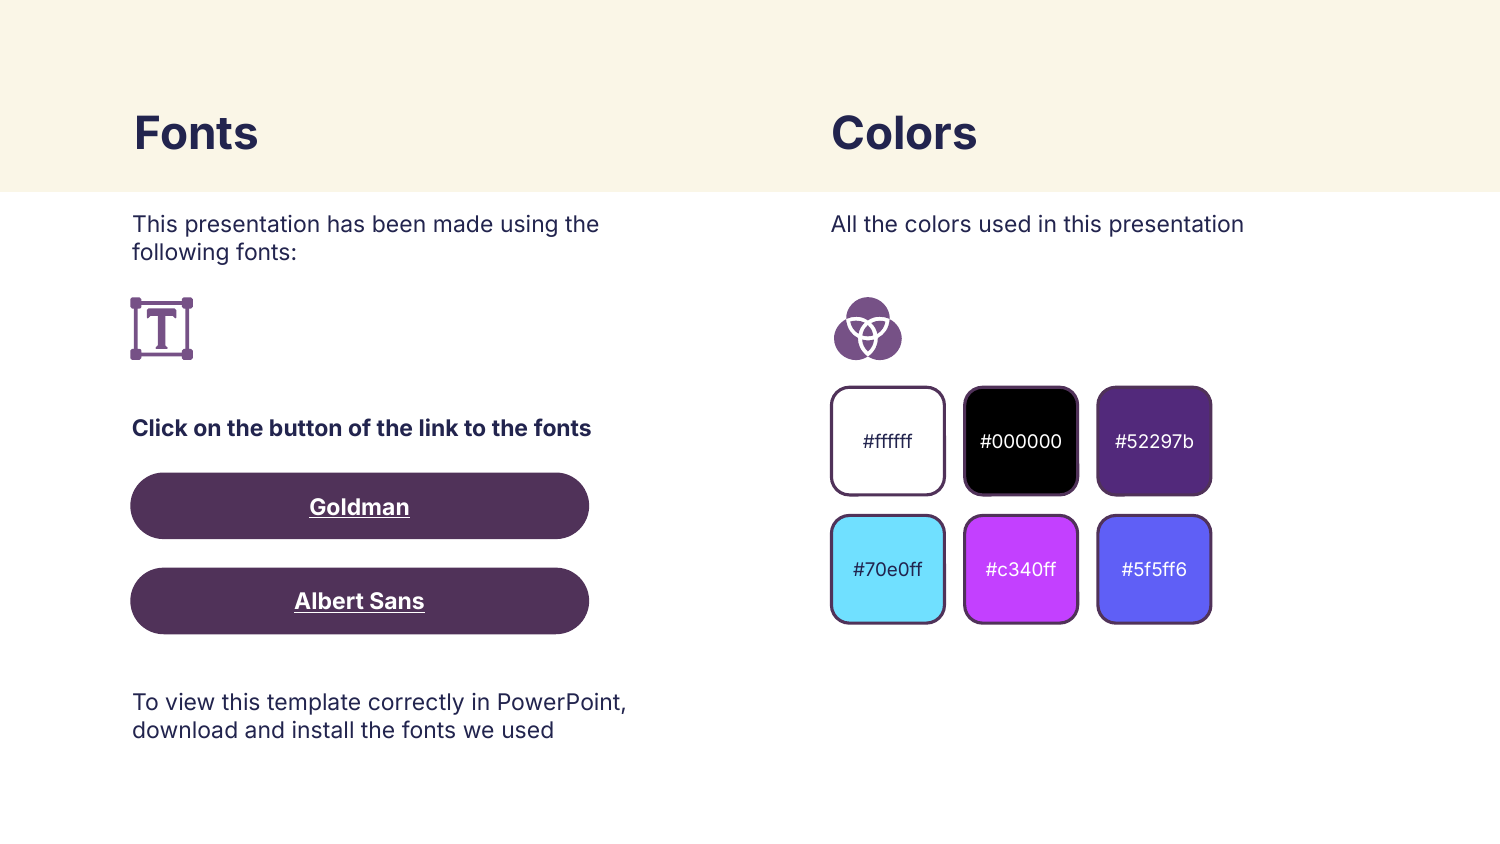

# Fonts
Colors
This presentation has been made using the following fonts:
All the colors used in this presentation

Click on the button of the link to the fonts
#ffffff
#000000
#52297b
Goldman

#70e0ff
#c340ff
#5f5ff6
Albert Sans
To view this template correctly in PowerPoint, download and install the fonts we used